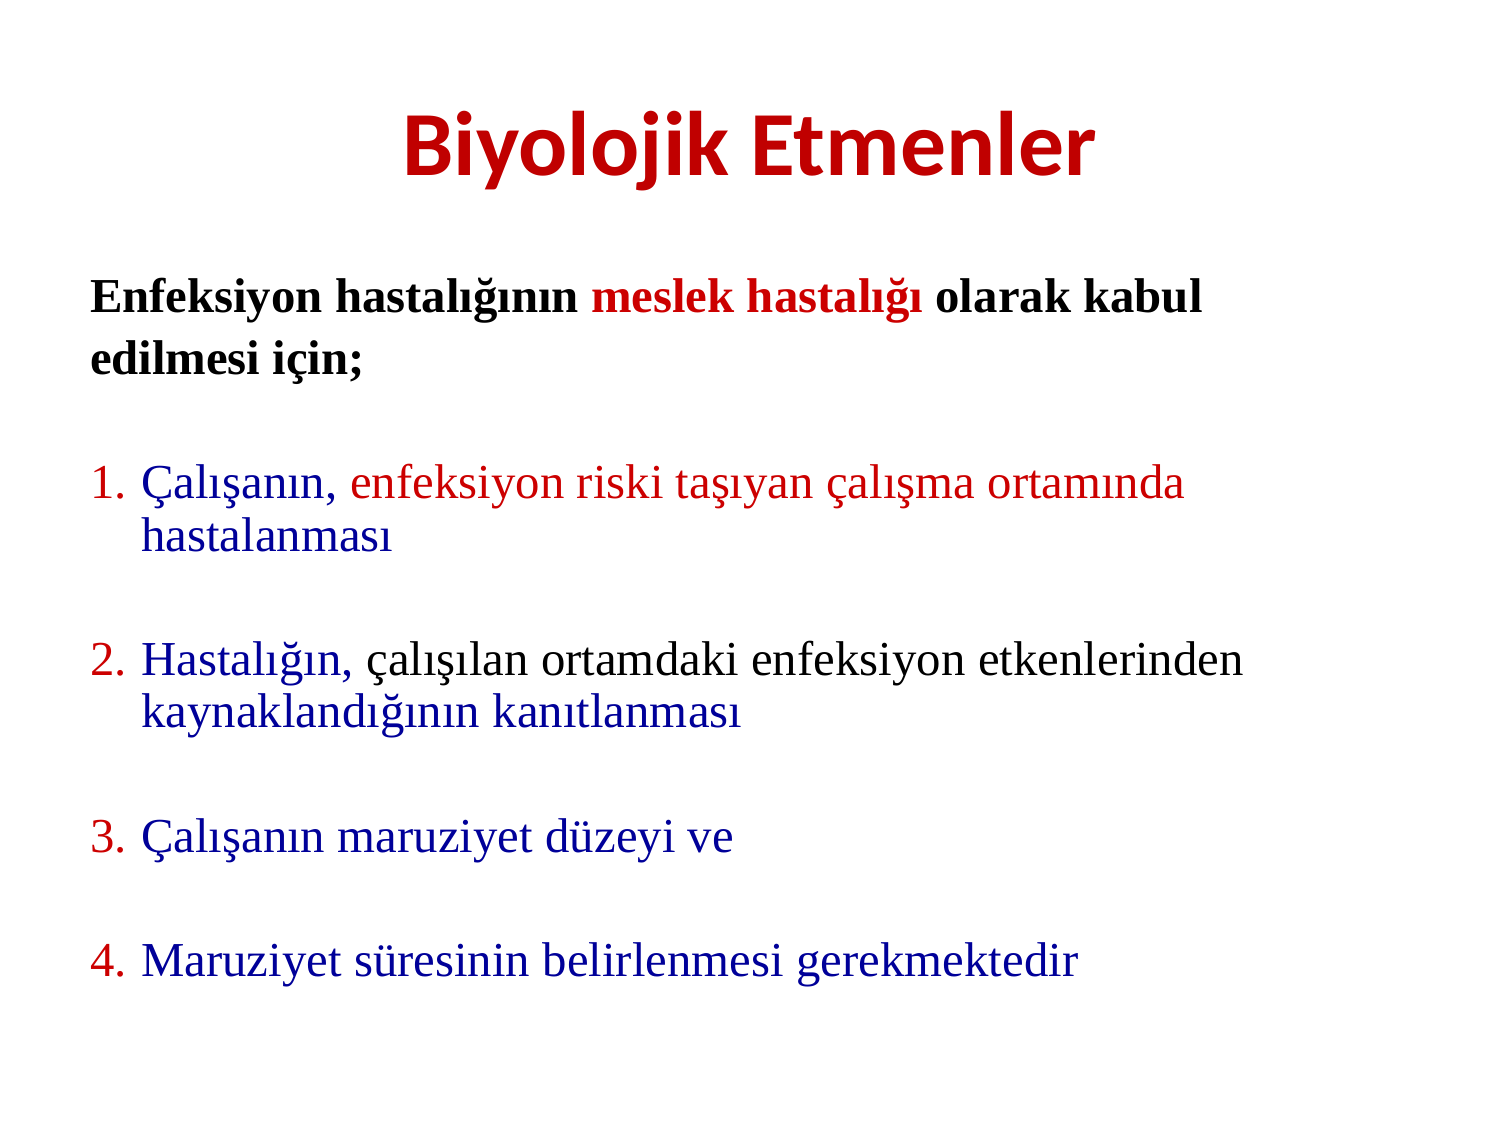

# Biyolojik Etmenler
Enfeksiyon hastalığının meslek hastalığı olarak kabul
edilmesi için;

Çalışanın, enfeksiyon riski taşıyan çalışma ortamında hastalanması

Hastalığın, çalışılan ortamdaki enfeksiyon etkenlerinden kaynaklandığının kanıtlanması

Çalışanın maruziyet düzeyi ve

Maruziyet süresinin belirlenmesi gerekmektedir